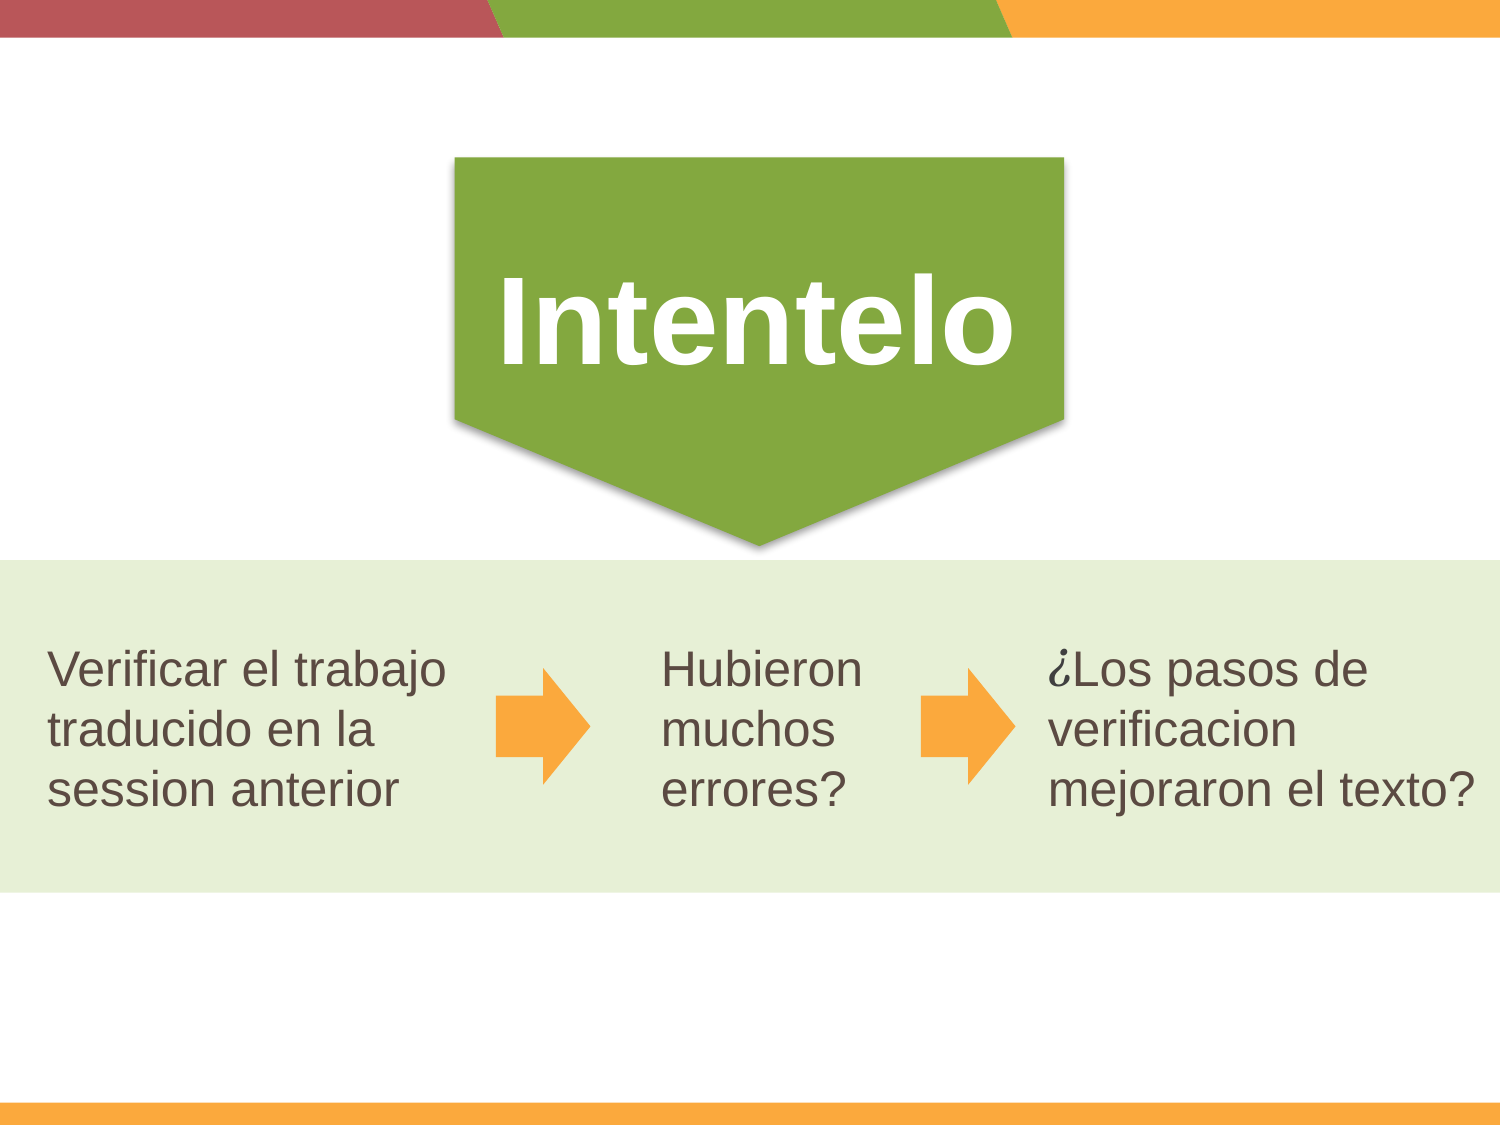

Intentelo

Verificar el trabajo traducido en la session anterior
Hubieron muchos errores?
¿Los pasos de verificacion mejoraron el texto?